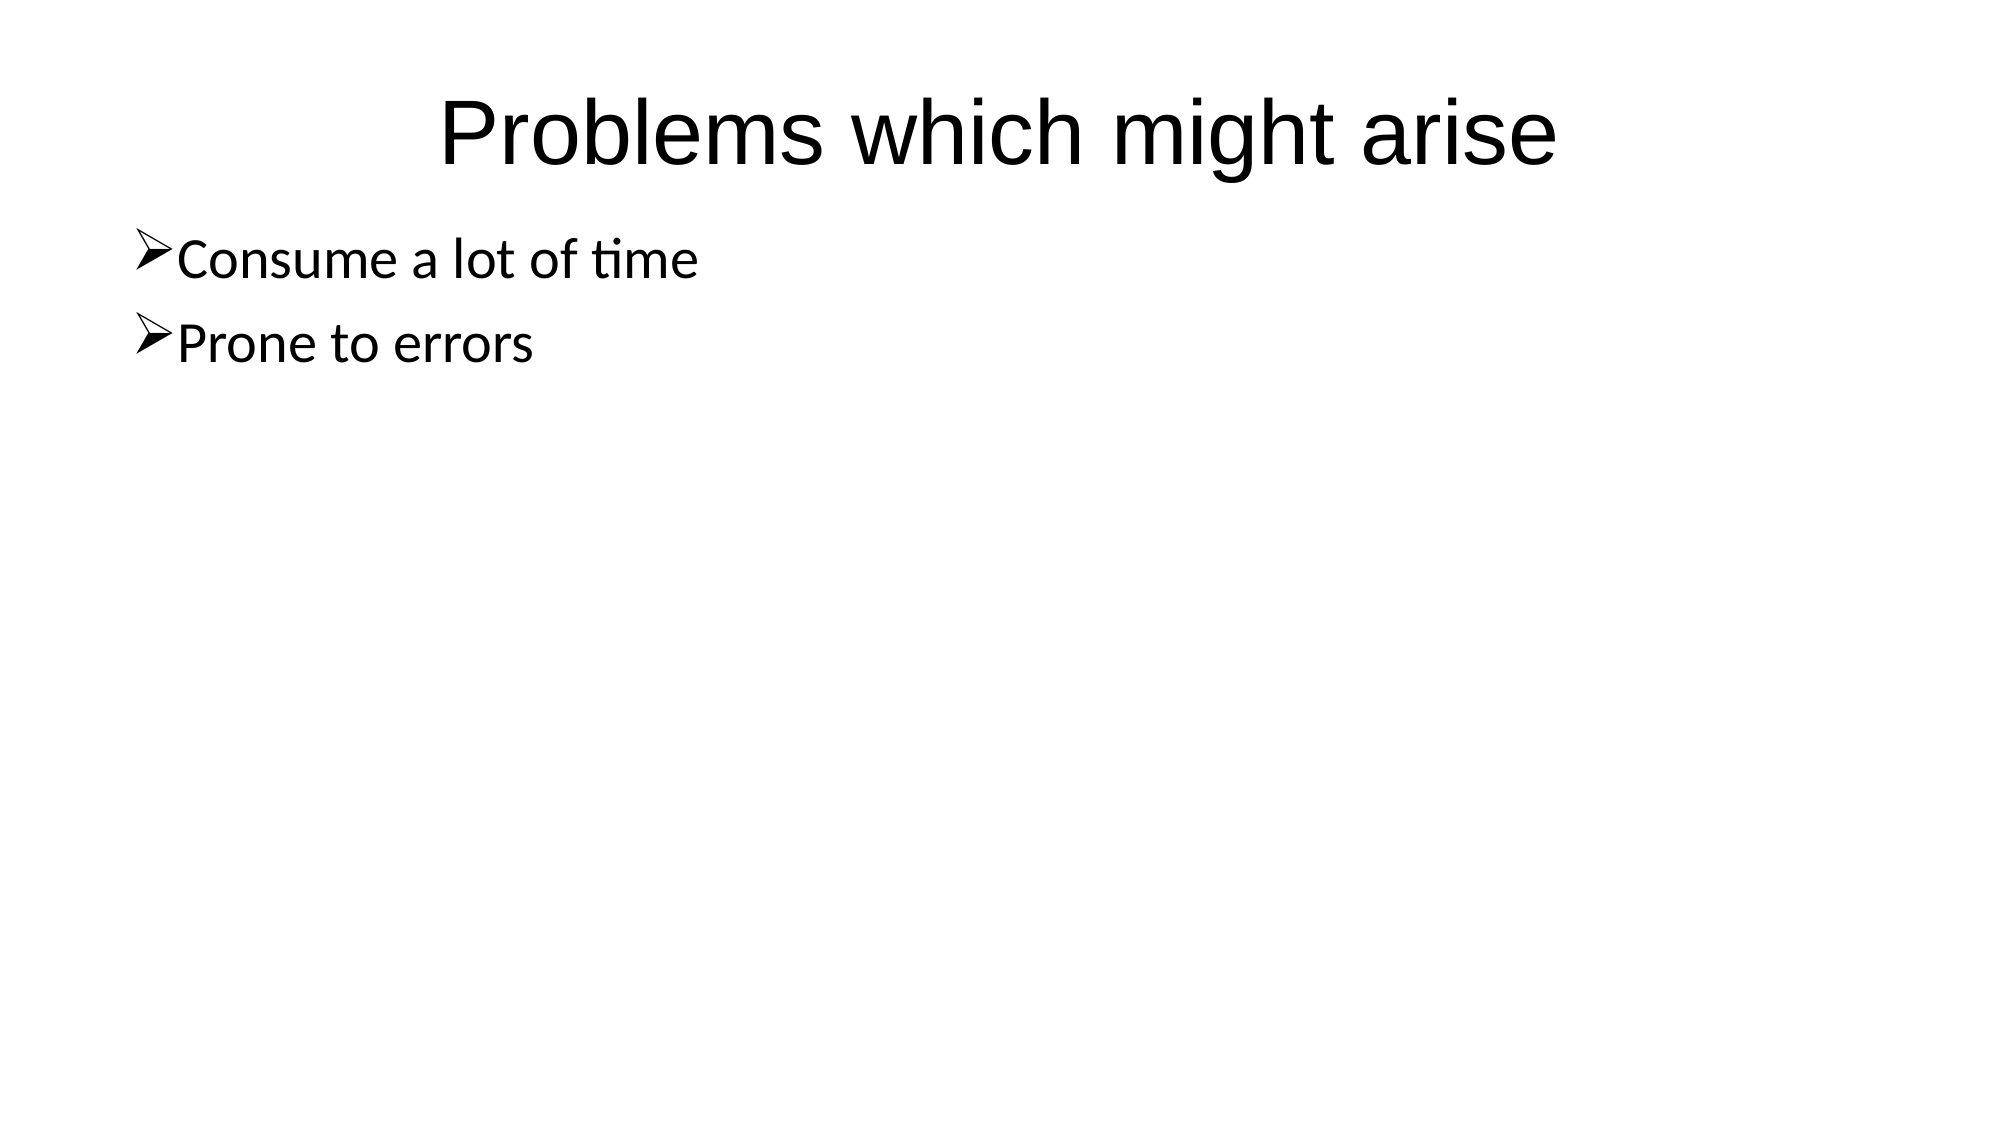

# Problems which might arise
Consume a lot of time
Prone to errors